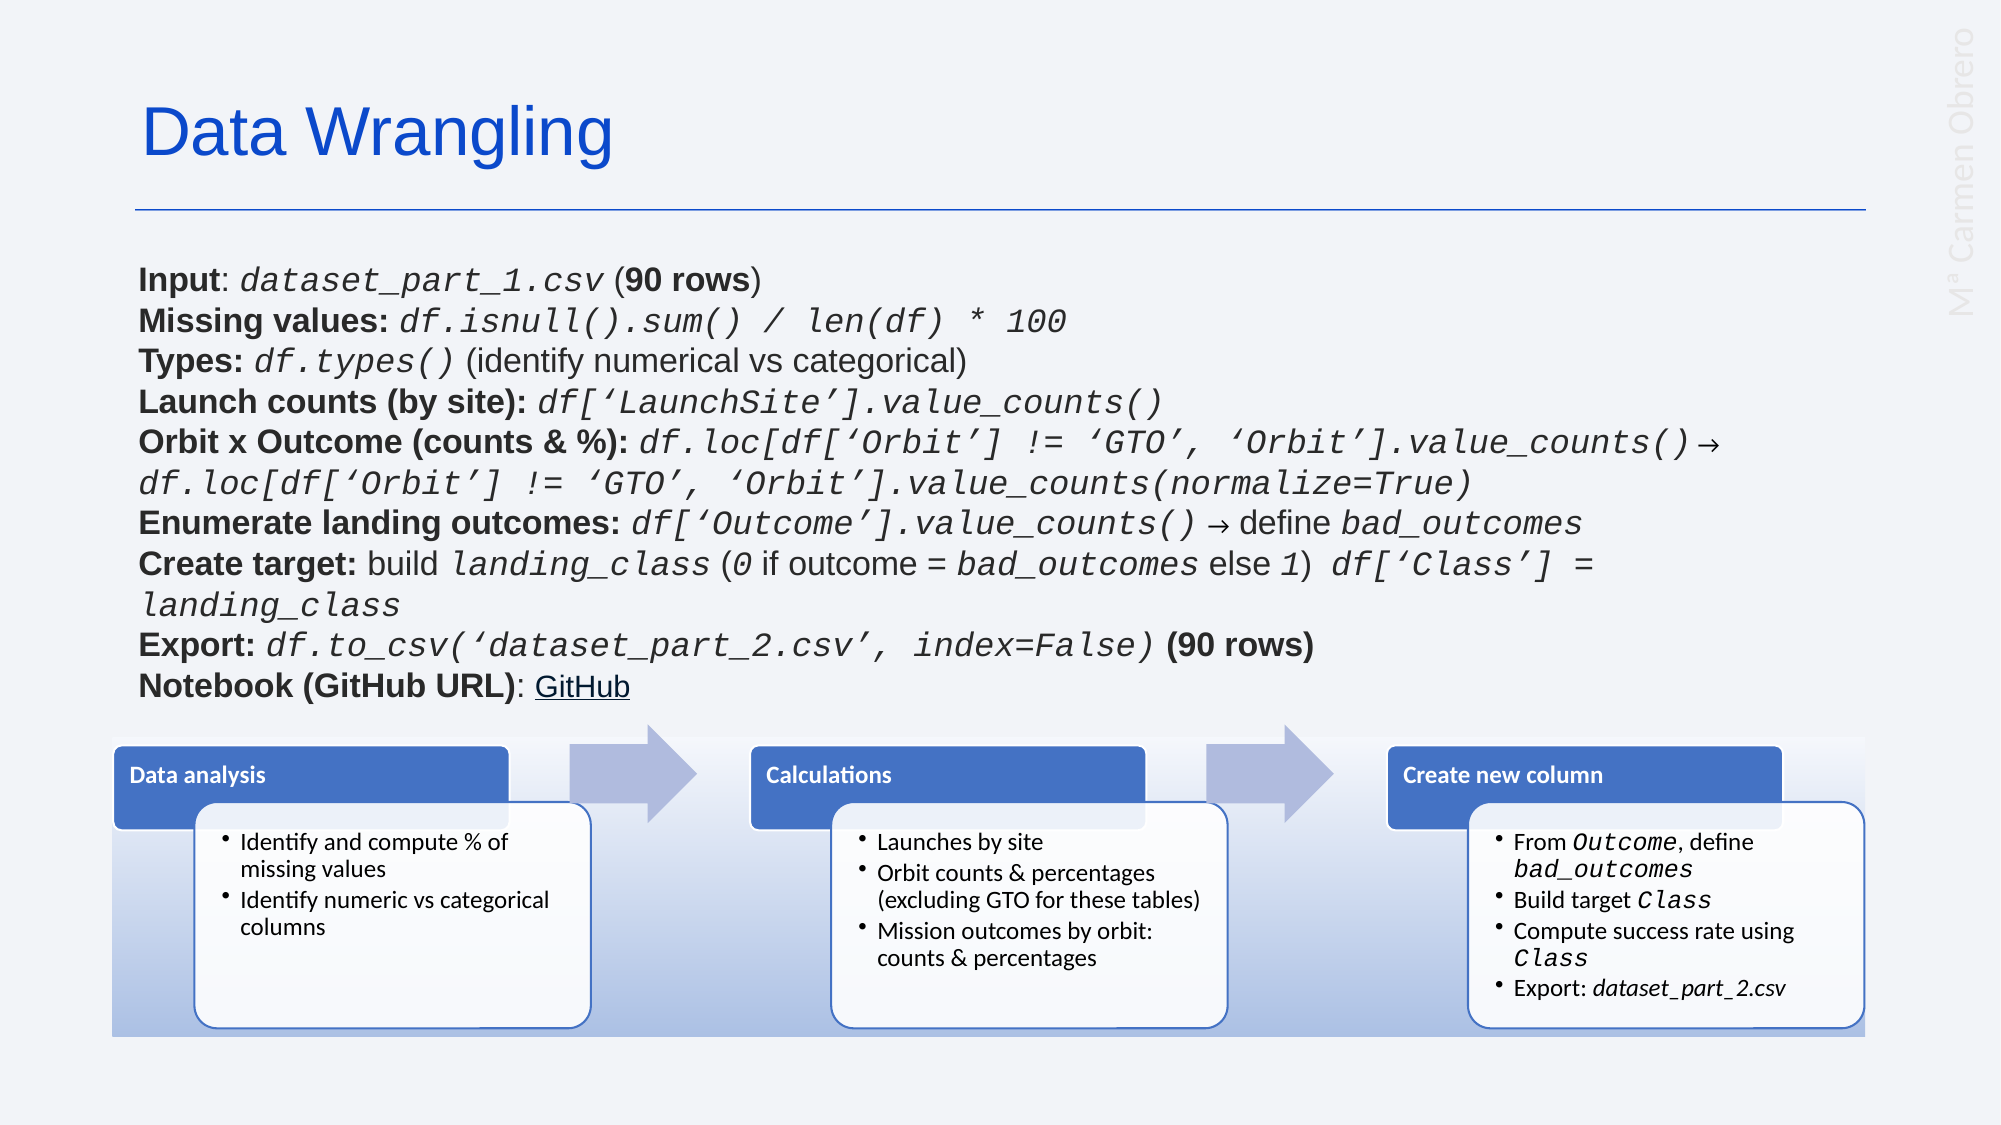

Data Wrangling
Input: dataset_part_1.csv (90 rows)
Missing values: df.isnull().sum() / len(df) * 100
Types: df.types() (identify numerical vs categorical)
Launch counts (by site): df[‘LaunchSite’].value_counts()
Orbit x Outcome (counts & %): df.loc[df[‘Orbit’] != ‘GTO’, ‘Orbit’].value_counts() → df.loc[df[‘Orbit’] != ‘GTO’, ‘Orbit’].value_counts(normalize=True)
Enumerate landing outcomes: df[‘Outcome’].value_counts() → define bad_outcomes
Create target: build landing_class (0 if outcome = bad_outcomes else 1)  df[‘Class’] = landing_class
Export: df.to_csv(‘dataset_part_2.csv’, index=False) (90 rows)
Notebook (GitHub URL): GitHub

Data analysis
Identify and compute % of missing values
Identify numeric vs categorical columns

Calculations
Launches by site
Orbit counts & percentages (excluding GTO for these tables)
Mission outcomes by orbit: counts & percentages

Create new column
From Outcome, define bad_outcomes
Build target Class
Compute success rate using Class
Export: dataset_part_2.csv